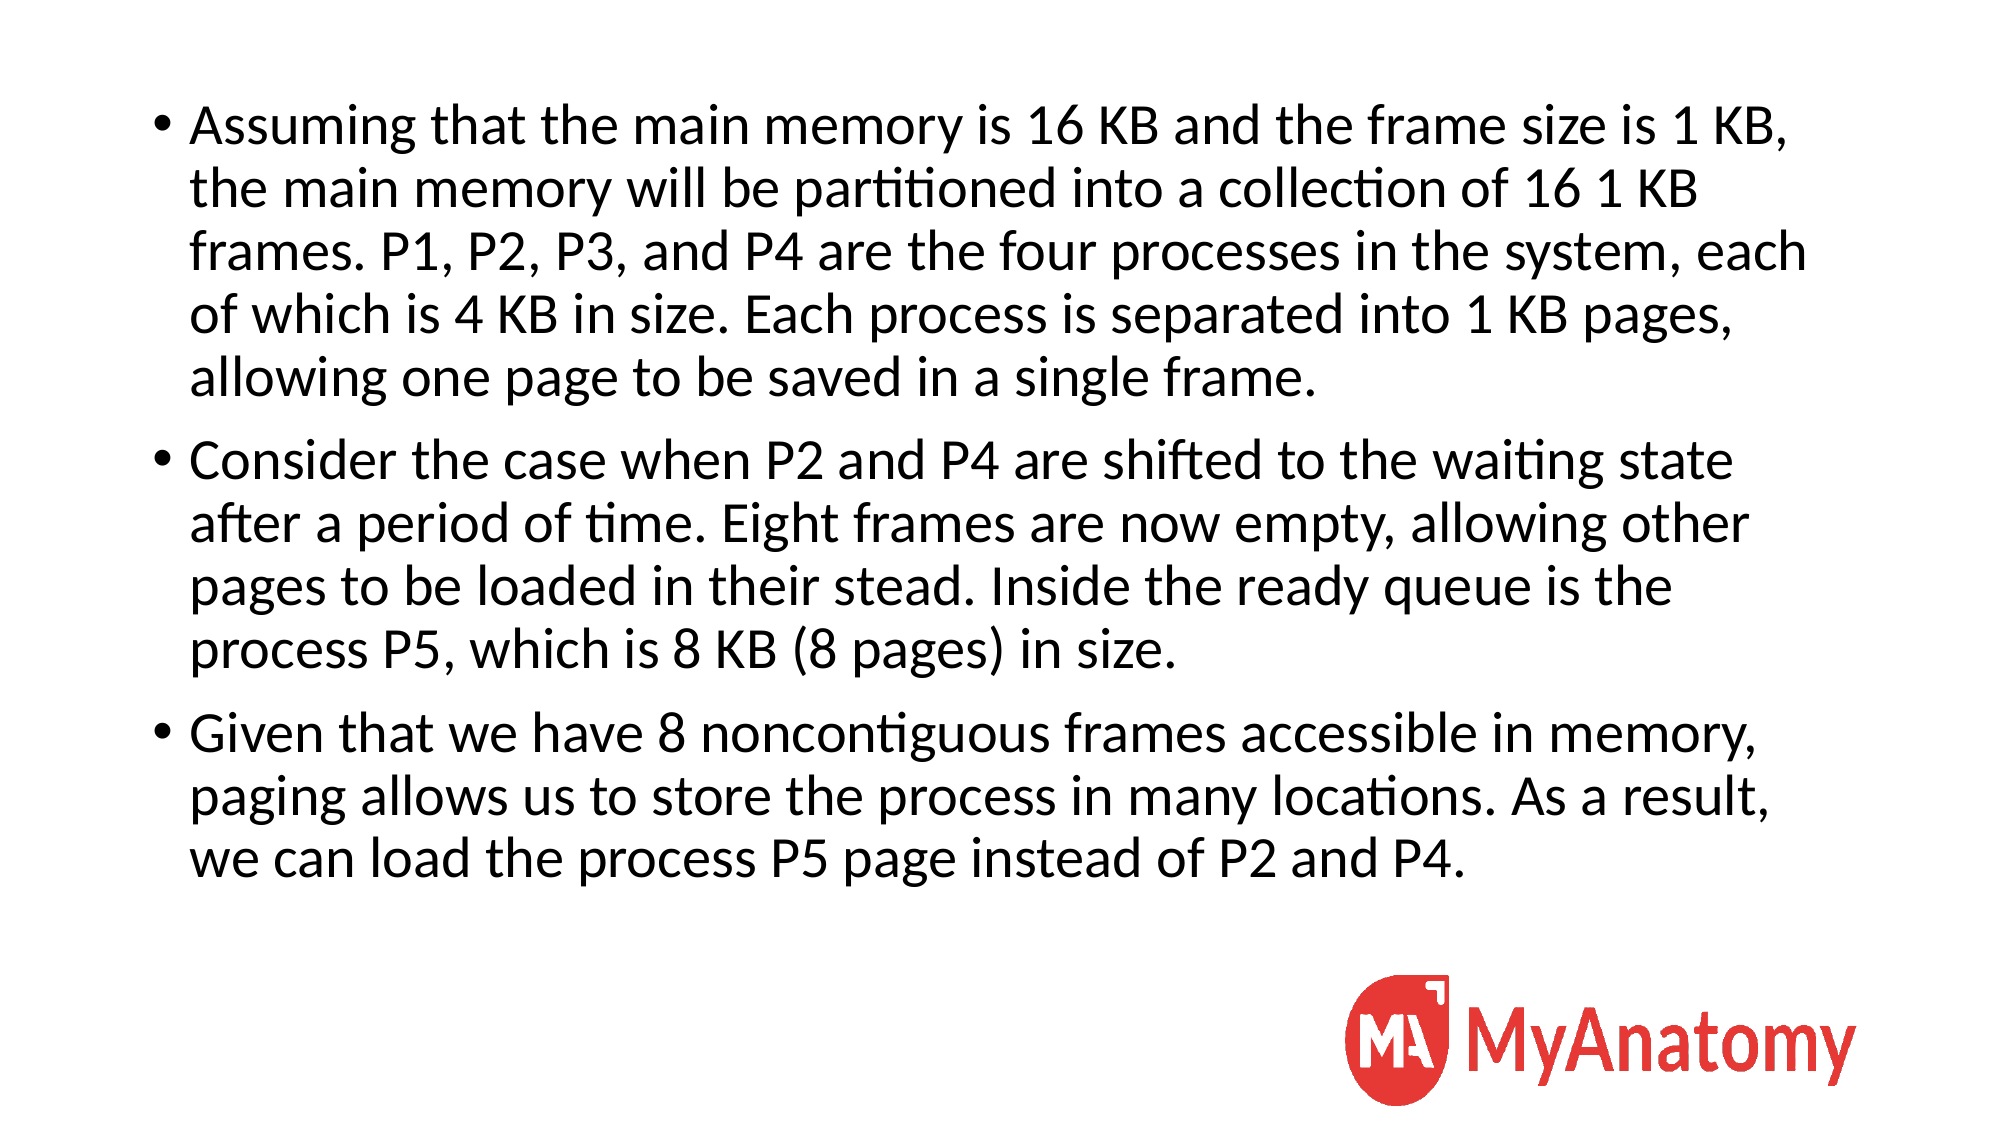

Assuming that the main memory is 16 KB and the frame size is 1 KB, the main memory will be partitioned into a collection of 16 1 KB frames. P1, P2, P3, and P4 are the four processes in the system, each of which is 4 KB in size. Each process is separated into 1 KB pages, allowing one page to be saved in a single frame.
Consider the case when P2 and P4 are shifted to the waiting state after a period of time. Eight frames are now empty, allowing other pages to be loaded in their stead. Inside the ready queue is the process P5, which is 8 KB (8 pages) in size.
Given that we have 8 noncontiguous frames accessible in memory, paging allows us to store the process in many locations. As a result, we can load the process P5 page instead of P2 and P4.